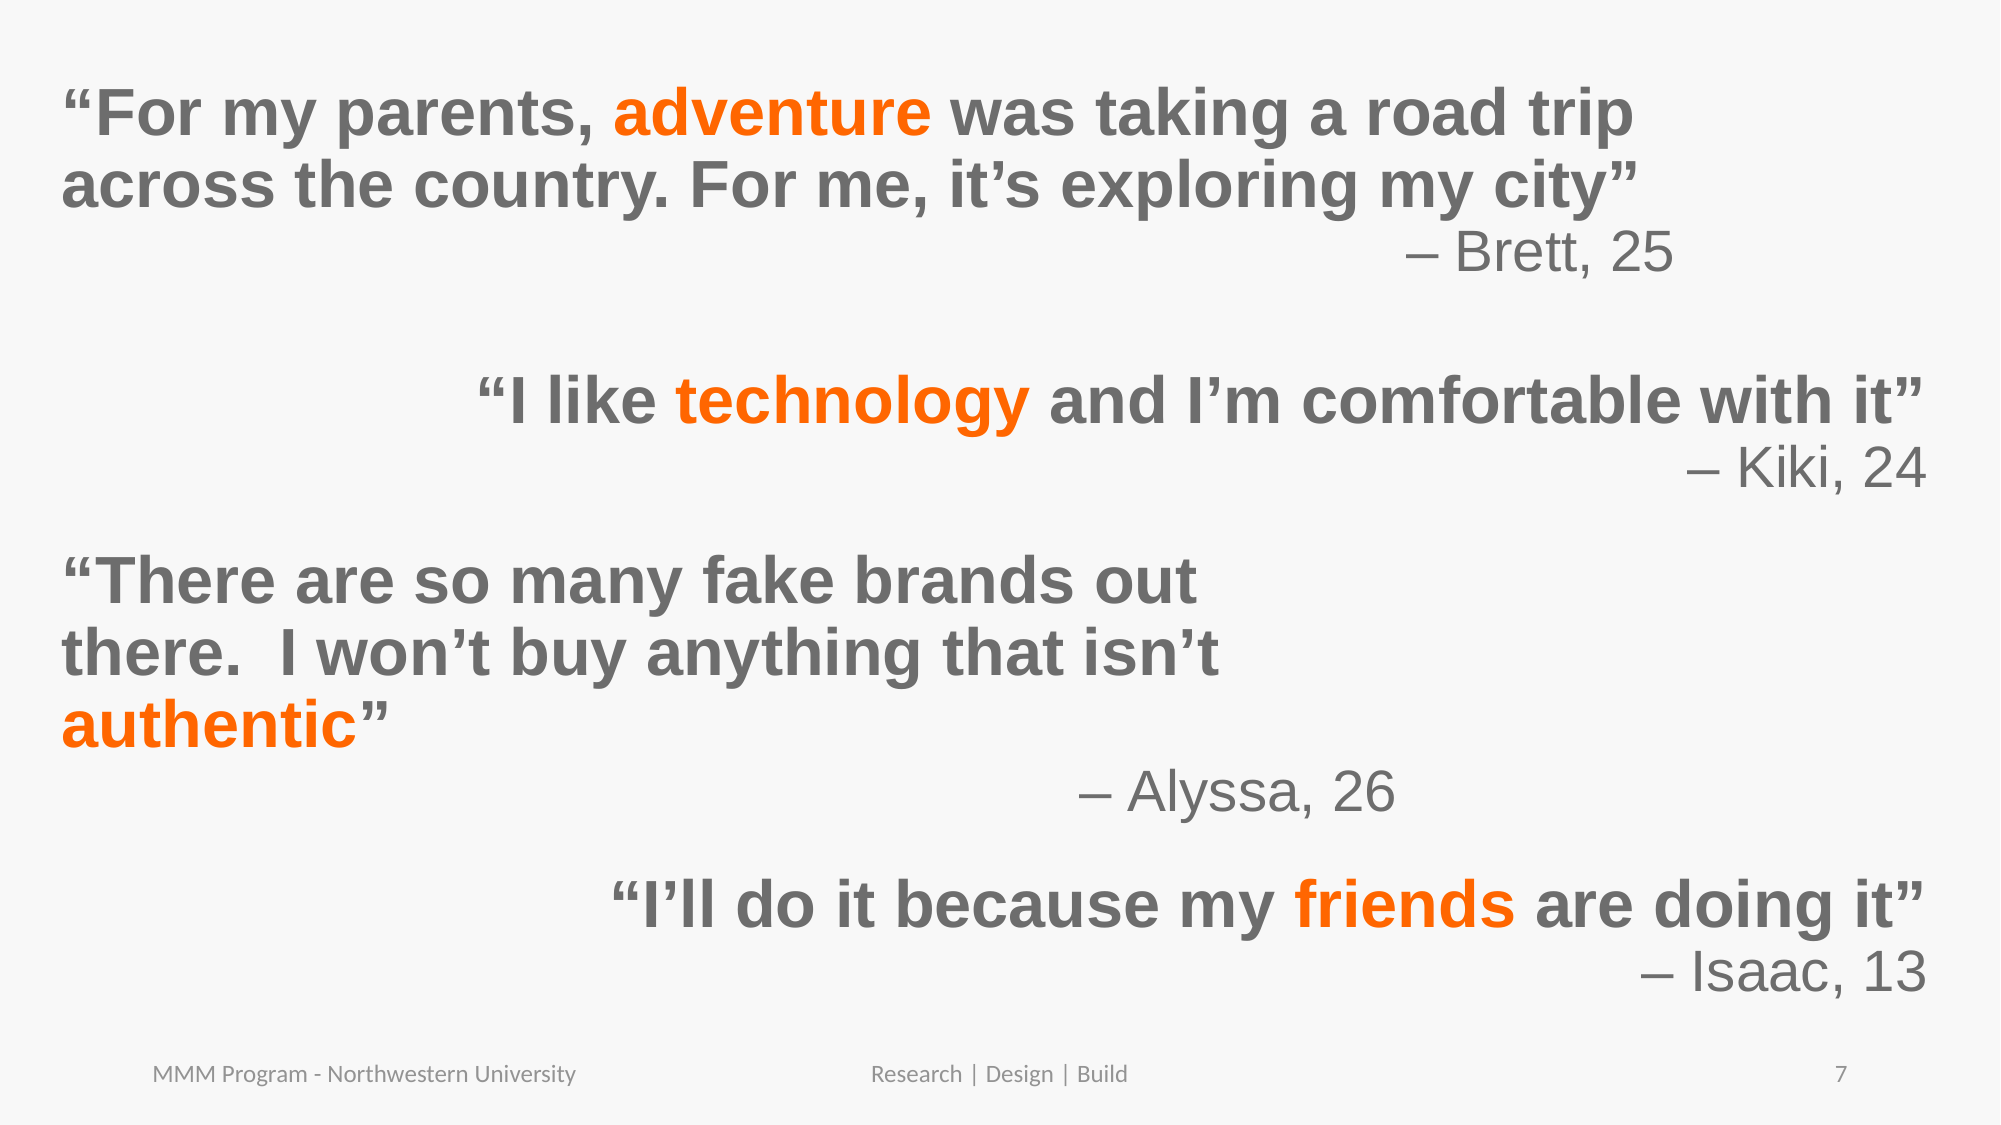

“For my parents, adventure was taking a road trip across the country. For me, it’s exploring my city”
– Brett, 25
“I like technology and I’m comfortable with it”
– Kiki, 24
“There are so many fake brands out there.  I won’t buy anything that isn’t authentic”
– Alyssa, 26
“I’ll do it because my friends are doing it”
– Isaac, 13
MMM Program - Northwestern University
Research | Design | Build
7